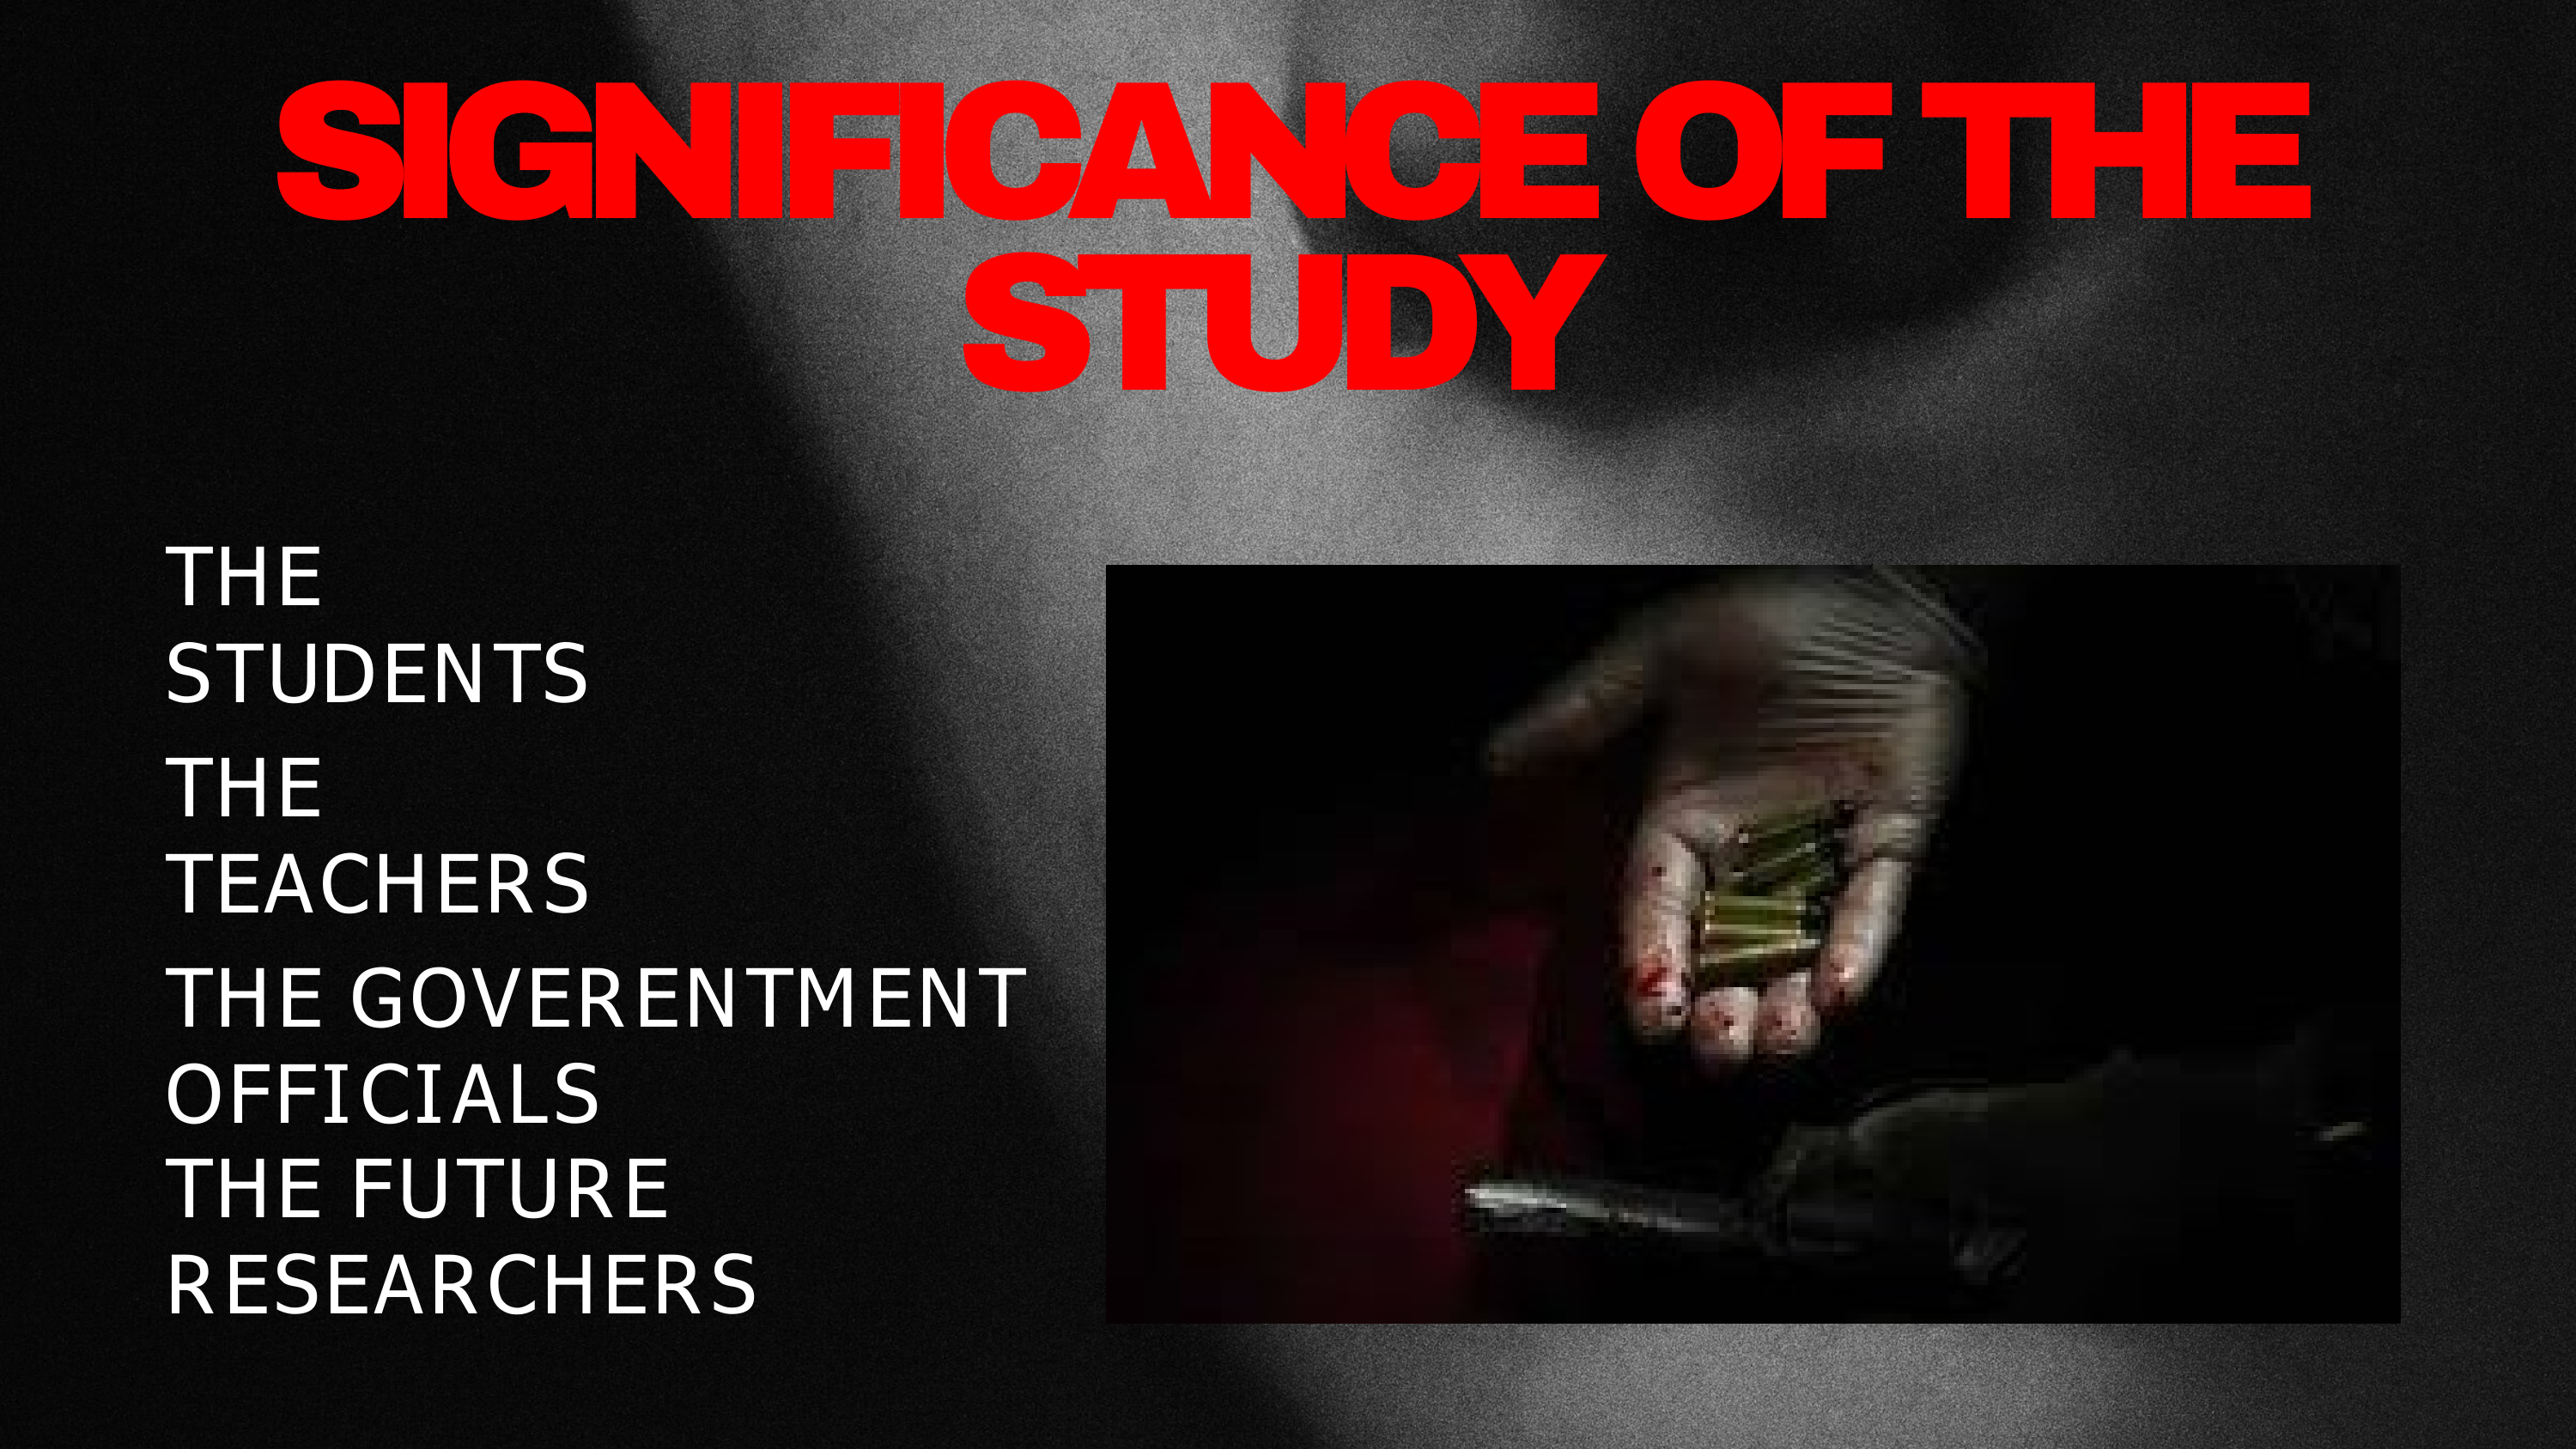

# SIGNIFICANCE OF THE STUDY
THE STUDENTS
THE TEACHERS
THE GOVERENTMENT OFFICIALS
THE FUTURE RESEARCHERS